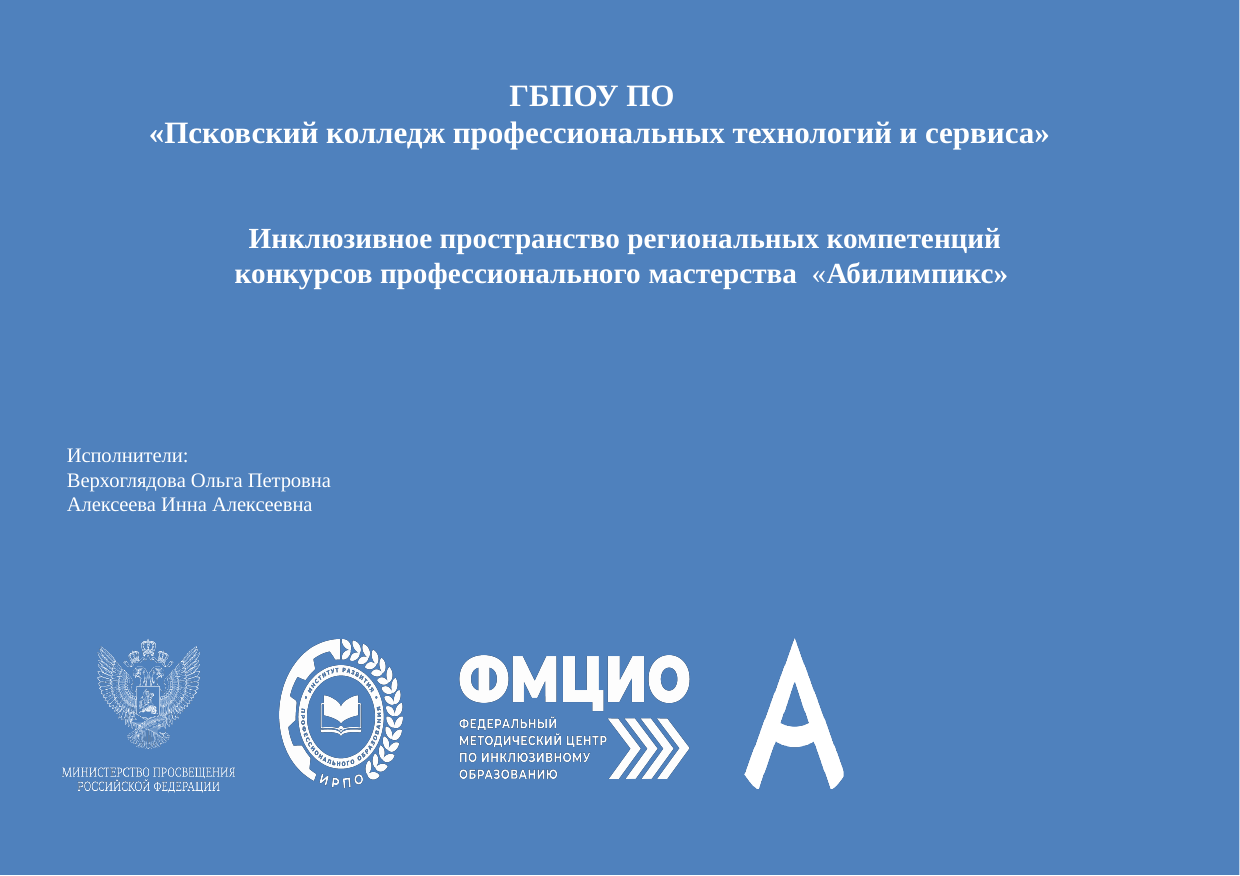

ГБПОУ ПО
  «Псковский колледж профессиональных технологий и сервиса»

Инклюзивное пространство региональных компетенций конкурсов профессионального мастерства  «Абилимпикс»
Исполнители:
Верхоглядова Ольга Петровна
Алексеева Инна Алексеевна